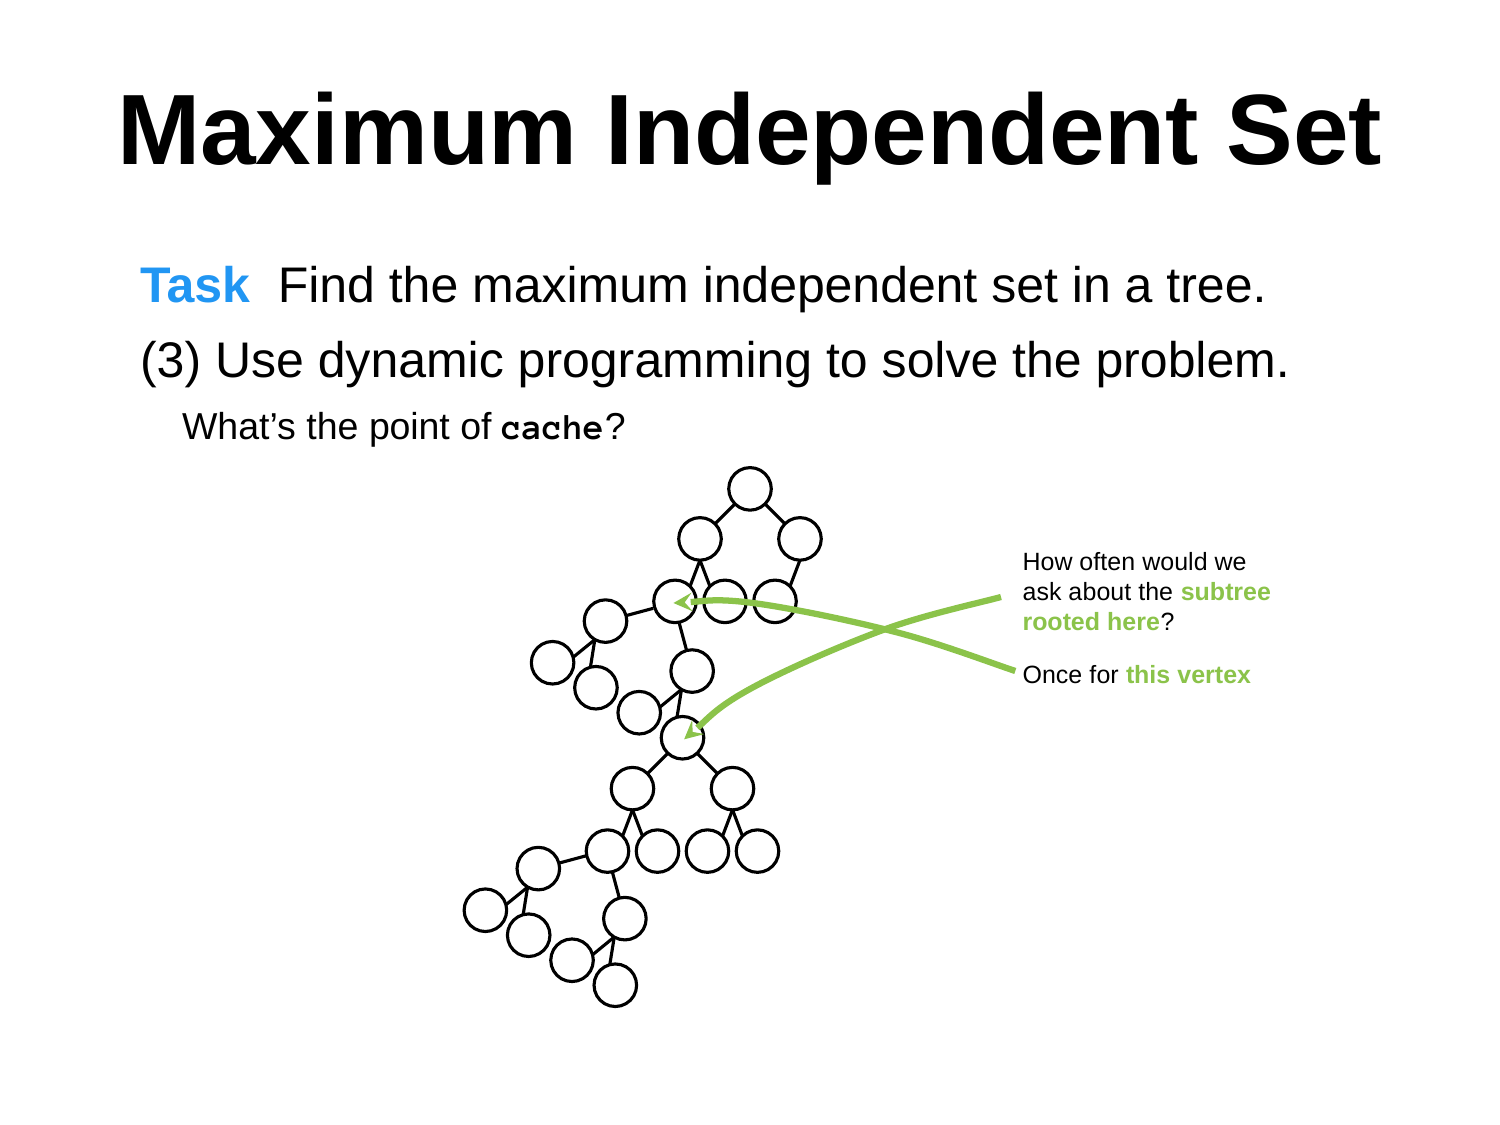

Maximum Independent Set
Task  Find the maximum independent set in a tree.

(3) Use dynamic programming to solve the problem.

    What’s the point of cache?

How often would we ask about the subtree rooted here?

Once for this vertex